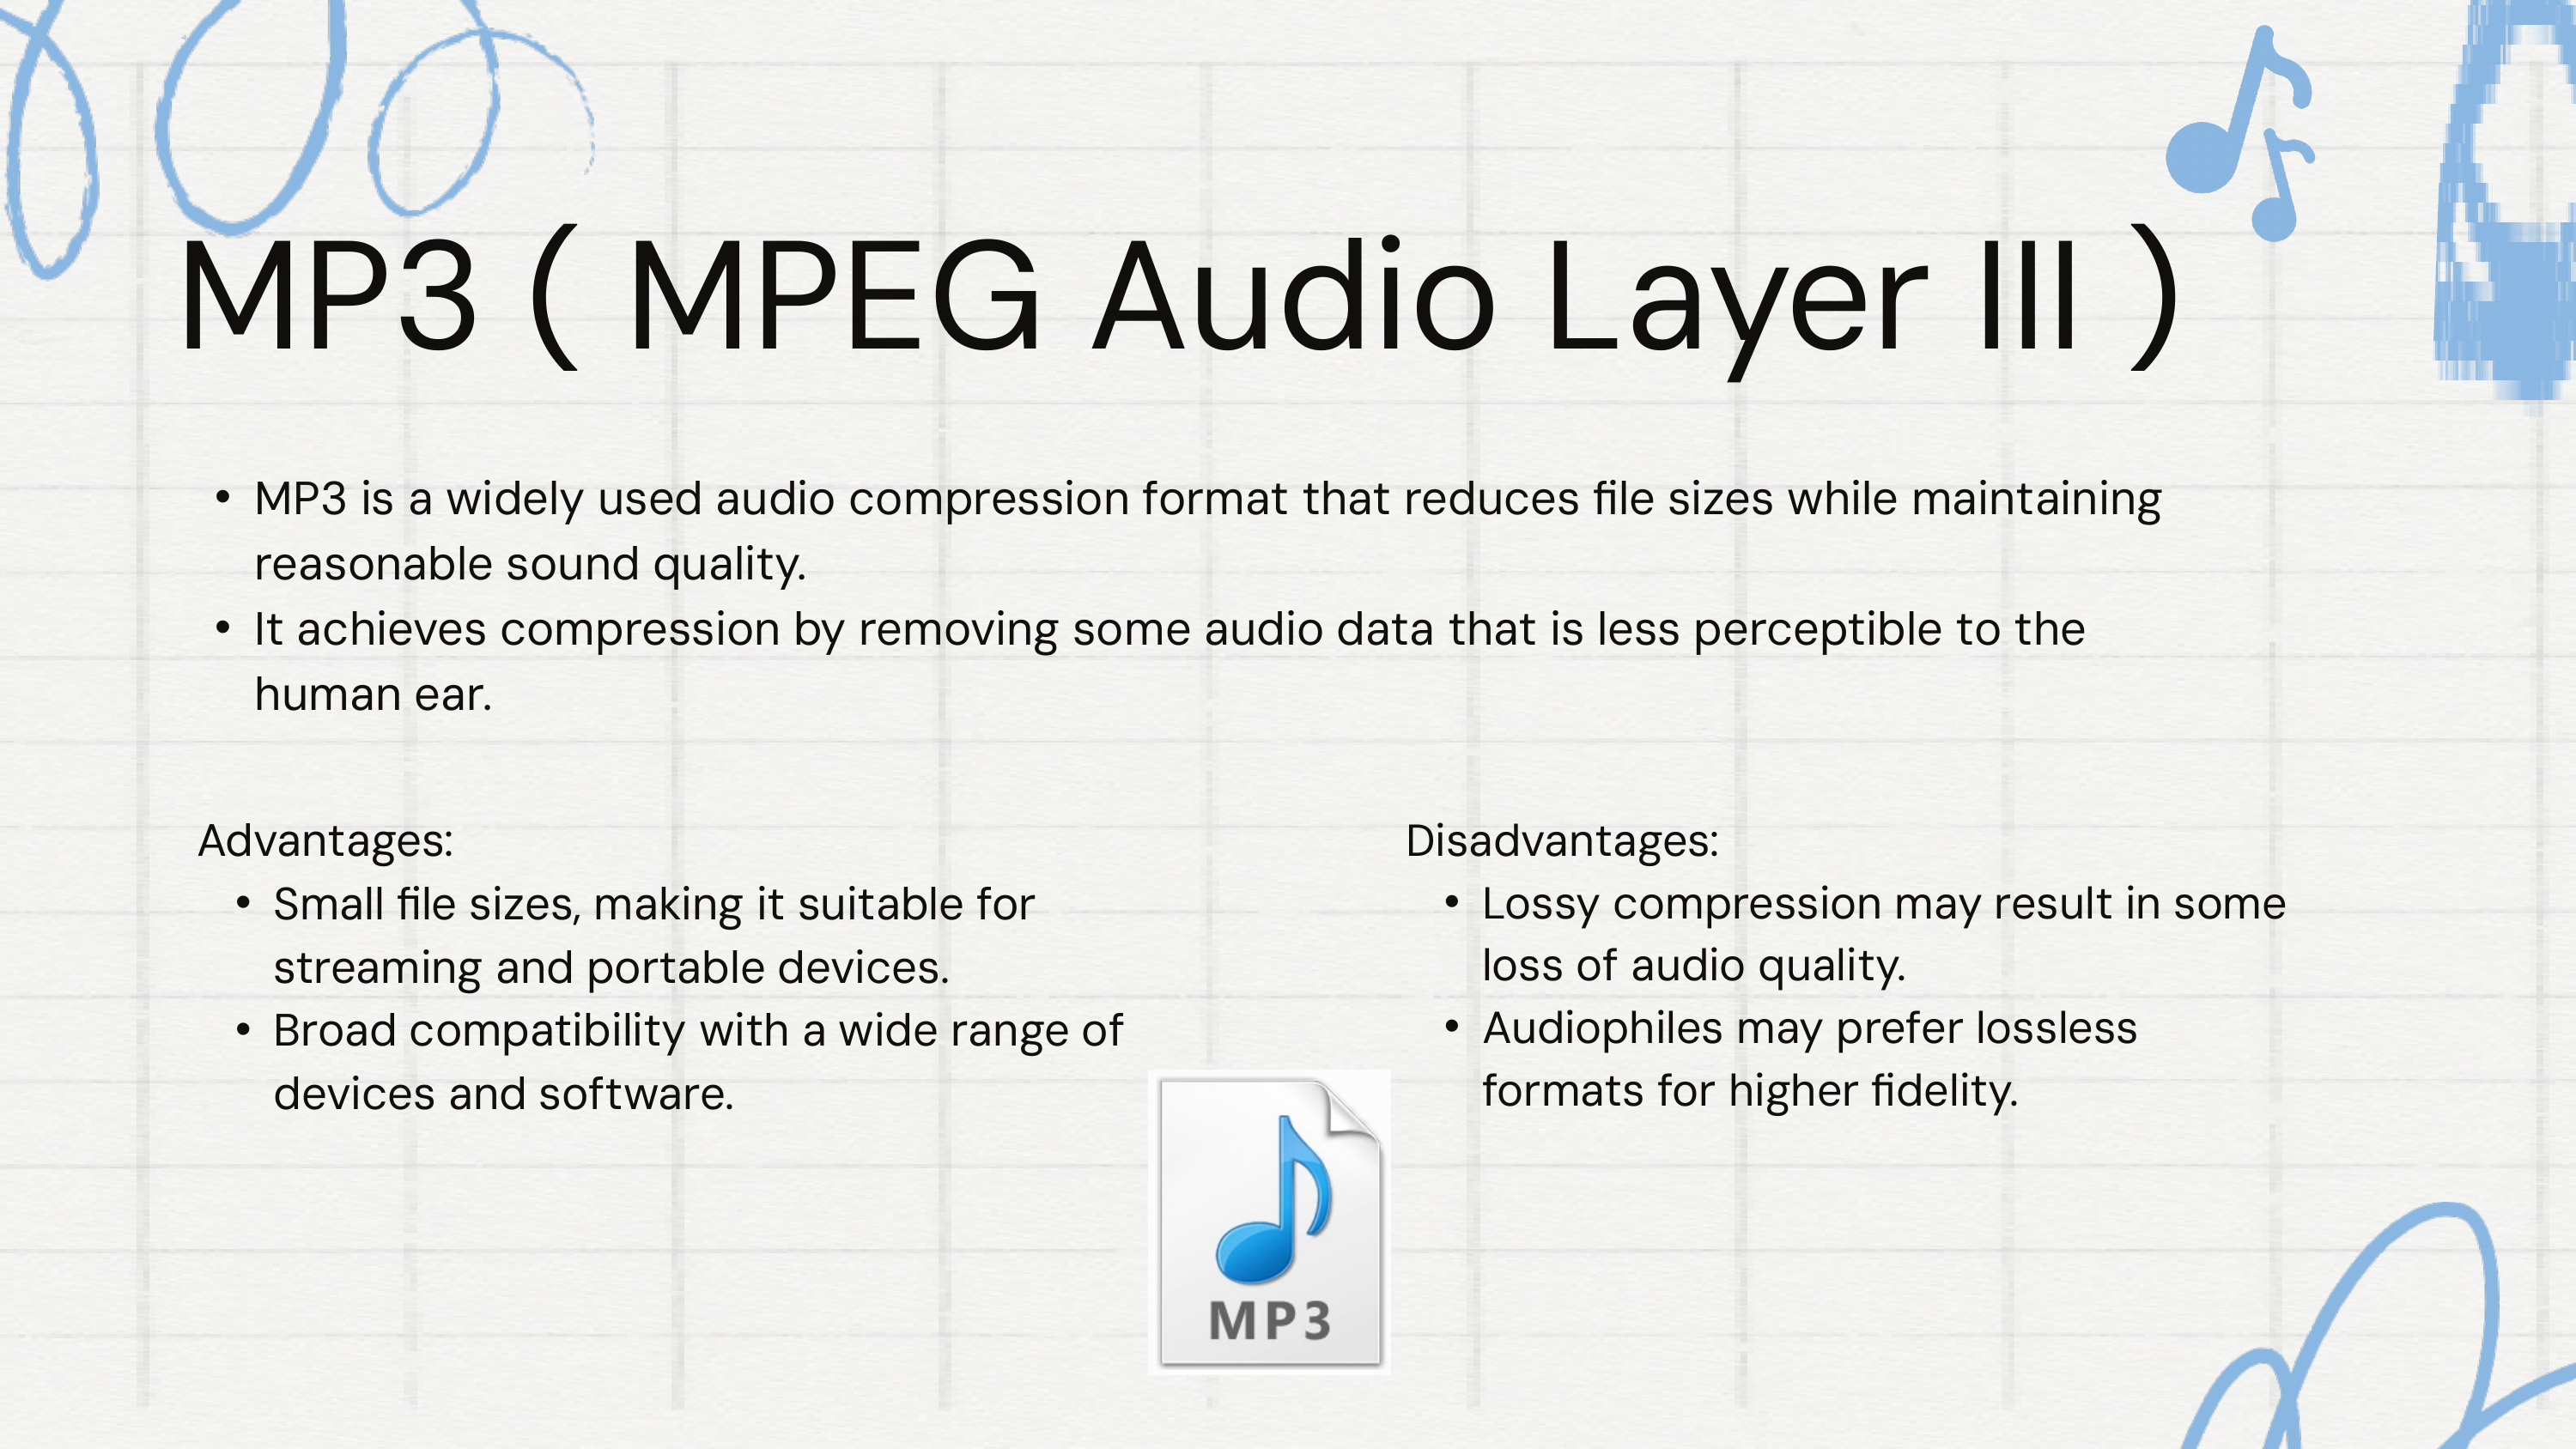

MP3 ( MPEG Audio Layer III )
MP3 is a widely used audio compression format that reduces file sizes while maintaining reasonable sound quality.
It achieves compression by removing some audio data that is less perceptible to the human ear.
Advantages:
Small file sizes, making it suitable for streaming and portable devices.
Broad compatibility with a wide range of devices and software.

Disadvantages:
Lossy compression may result in some loss of audio quality.
Audiophiles may prefer lossless formats for higher fidelity.